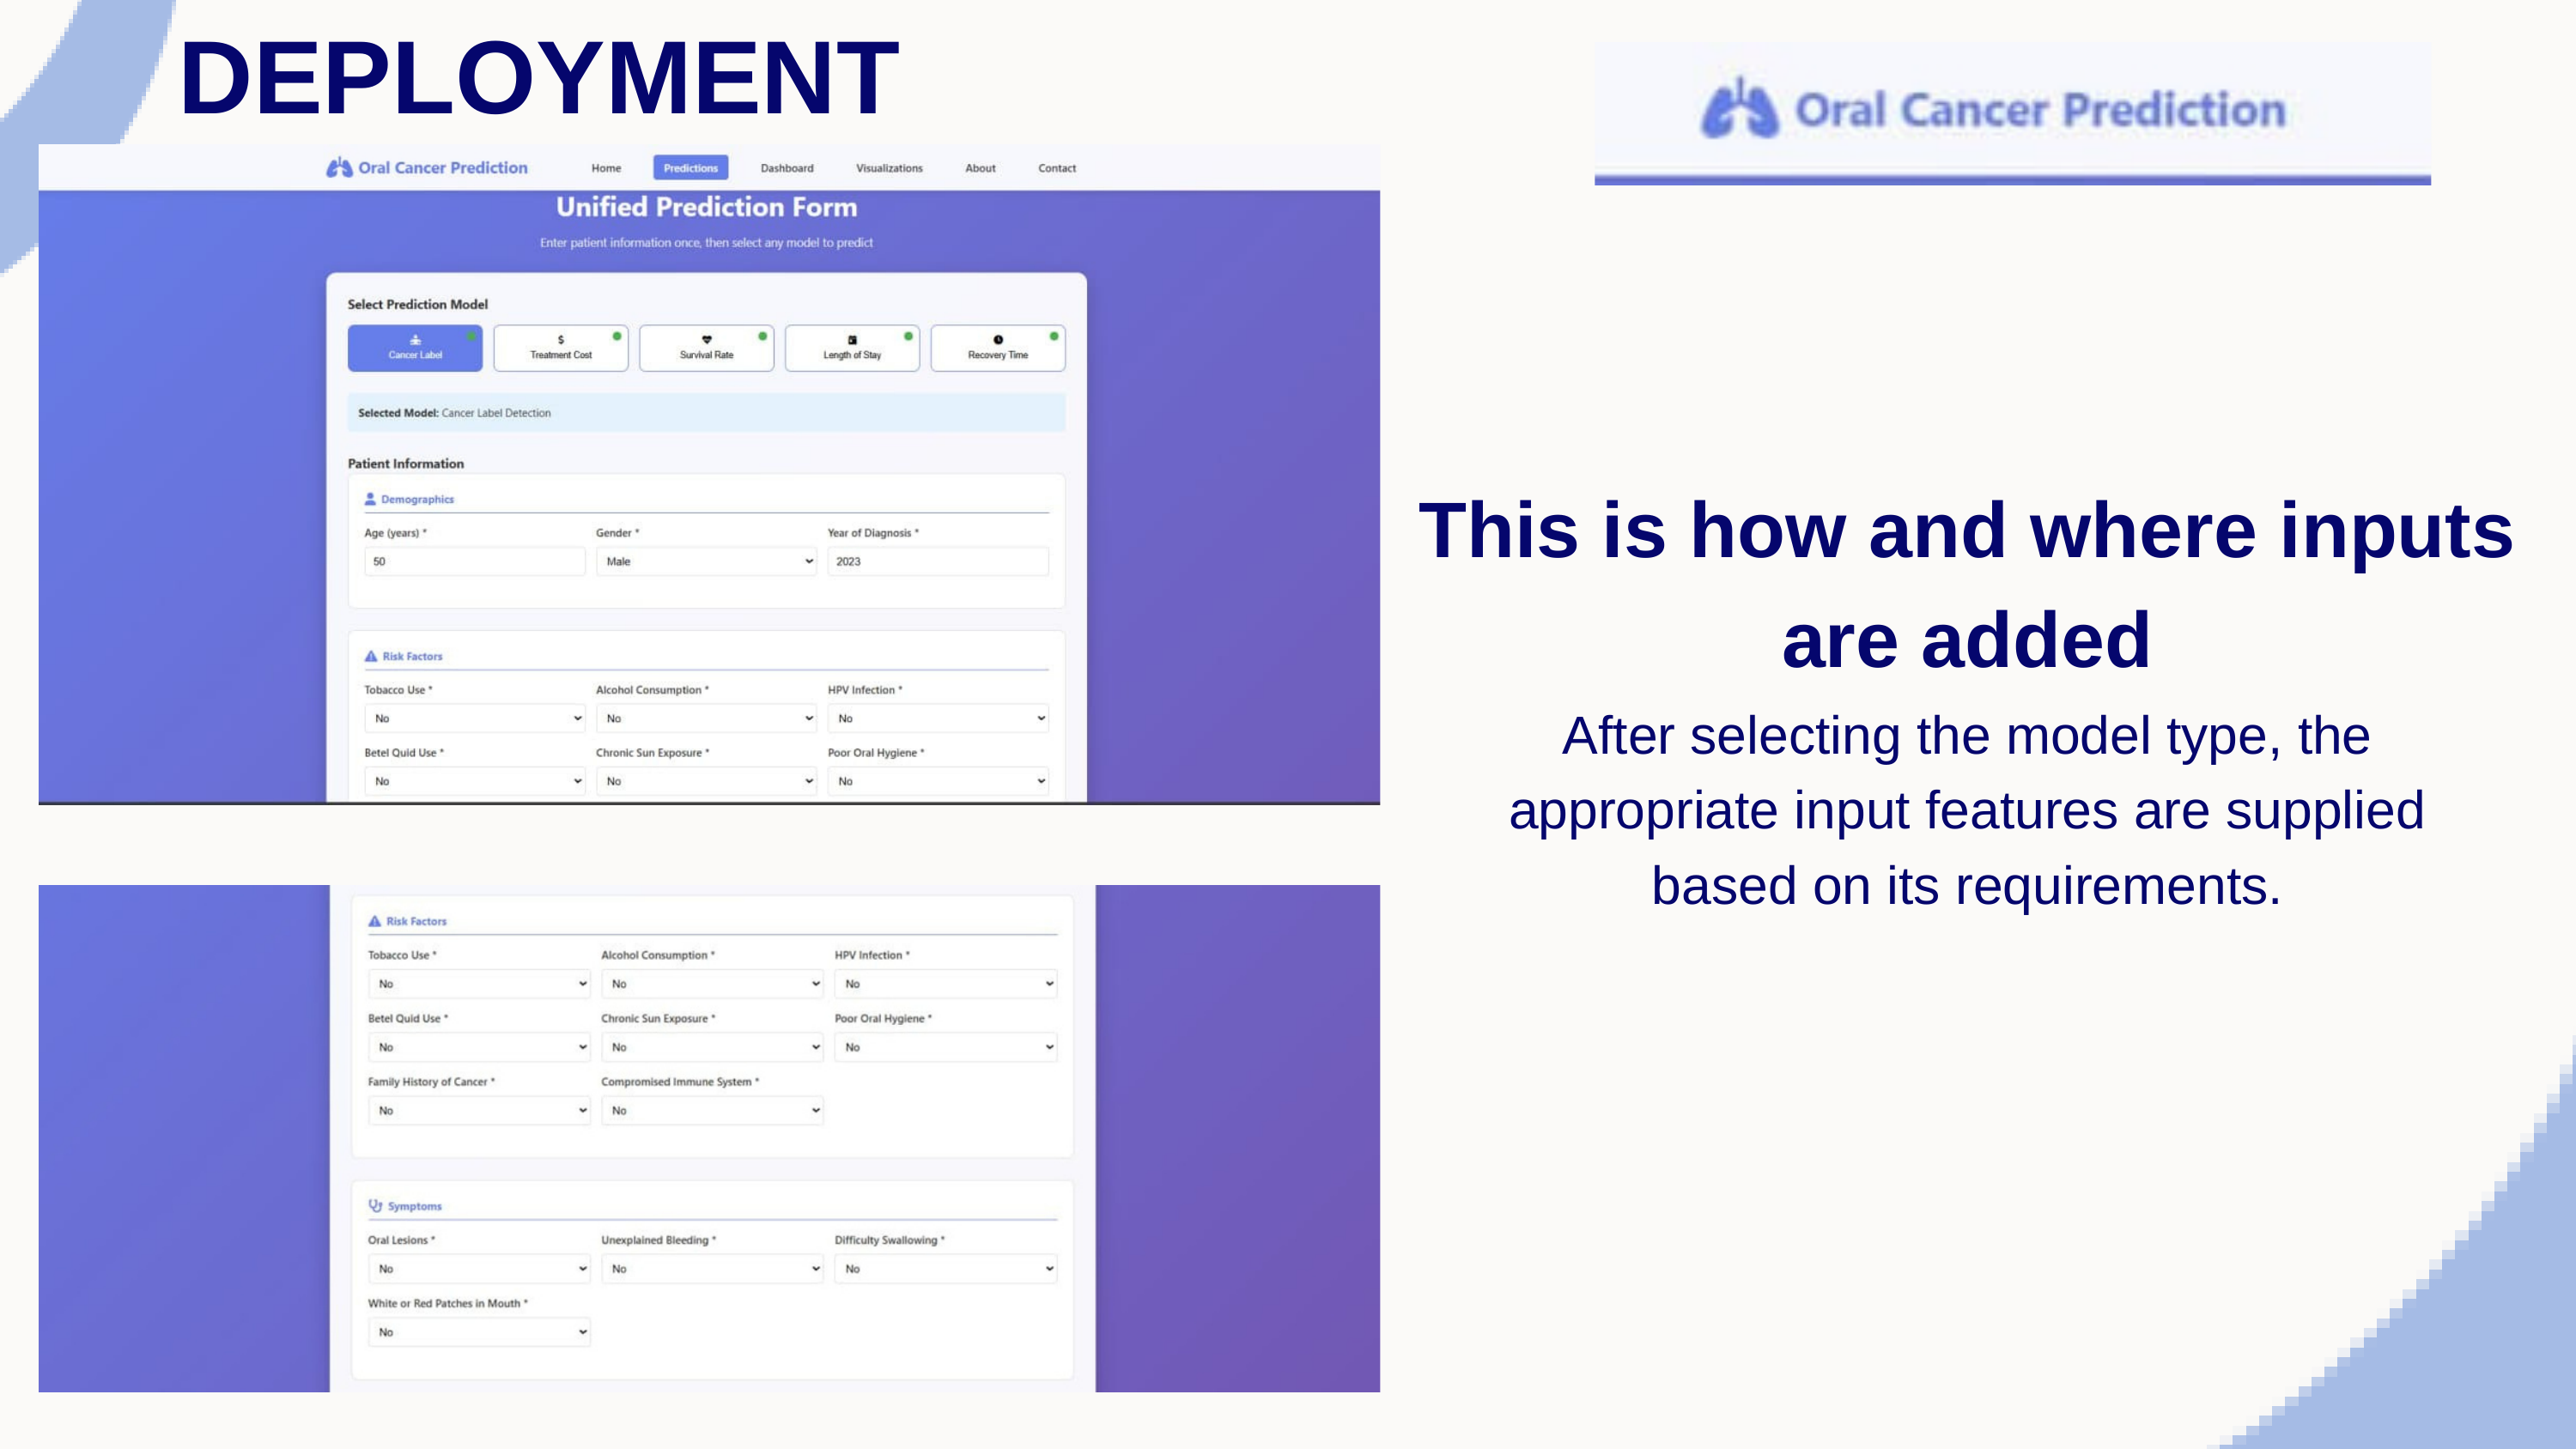

DEPLOYMENT

This is how and where inputs are added
After selecting the model type, the appropriate input features are supplied based on its requirements.